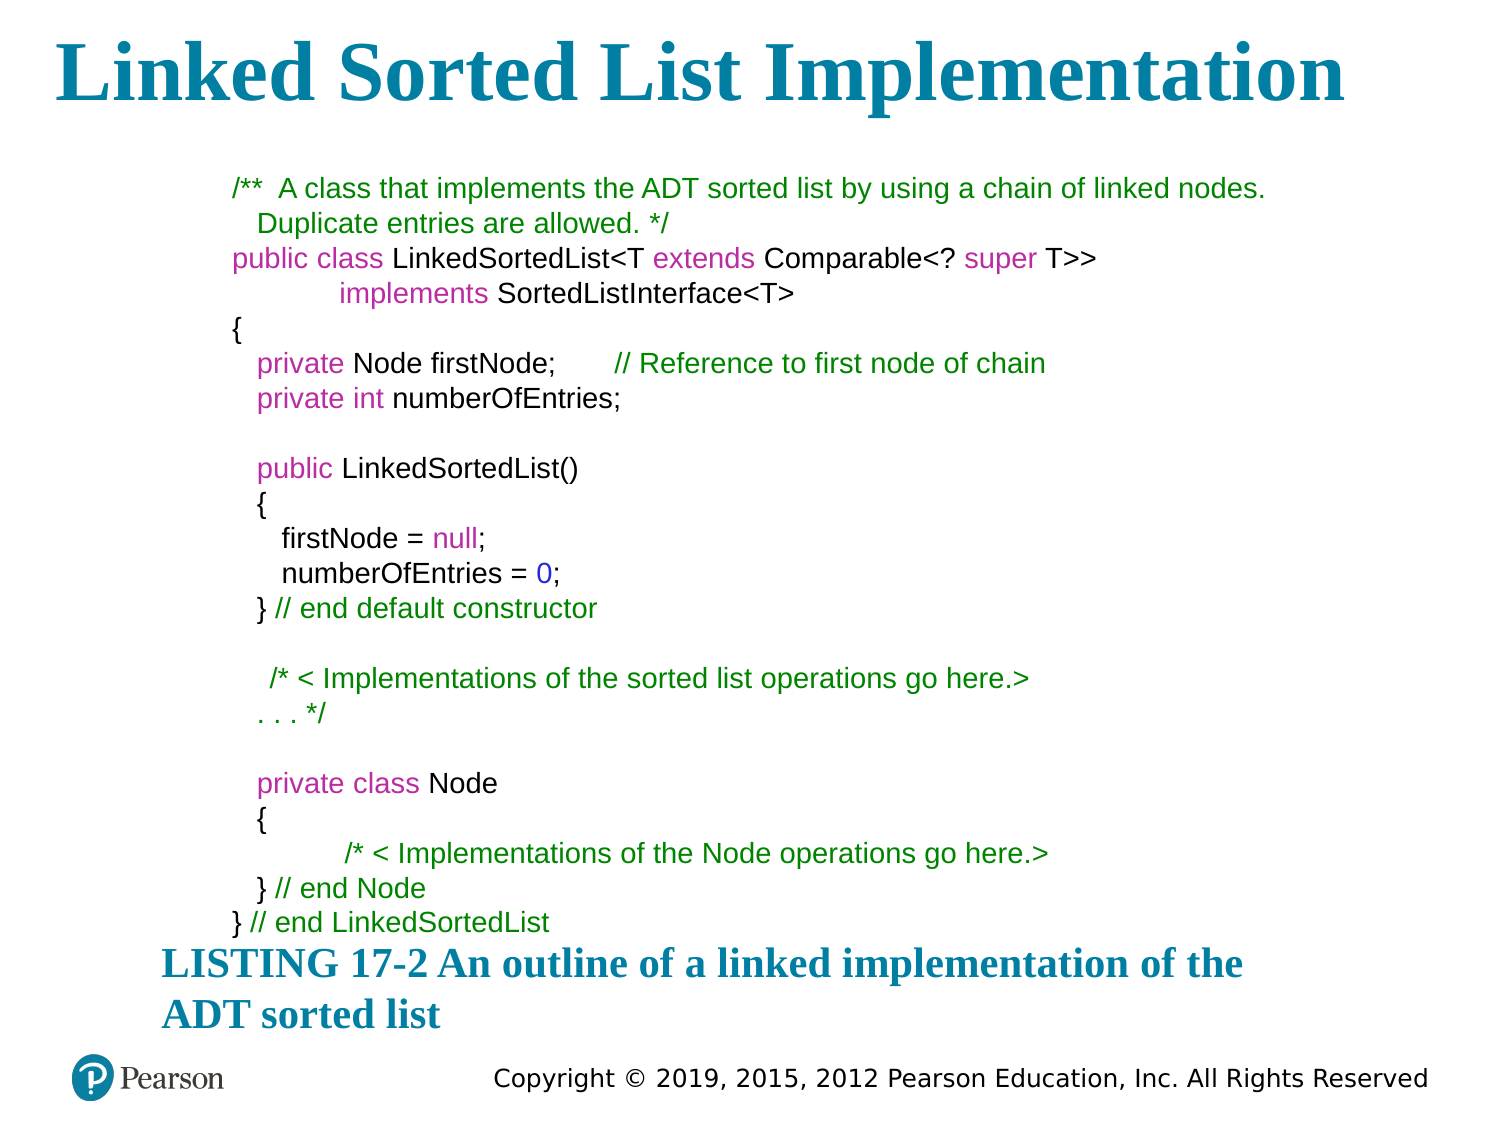

# Linked Sorted List Implementation
/**  A class that implements the ADT sorted list by using a chain of linked nodes.
   Duplicate entries are allowed. */
public class LinkedSortedList<T extends Comparable<? super T>>
             implements SortedListInterface<T>
{
   private Node firstNode;       // Reference to first node of chain
   private int numberOfEntries;

   public LinkedSortedList()
   {
      firstNode = null;
      numberOfEntries = 0;
   } // end default constructor

/* < Implementations of the sorted list operations go here.>
   . . . */

   private class Node
   {
/* < Implementations of the Node operations go here.>
   } // end Node
} // end LinkedSortedList
LISTING 17-2 An outline of a linked implementation of the ADT sorted list